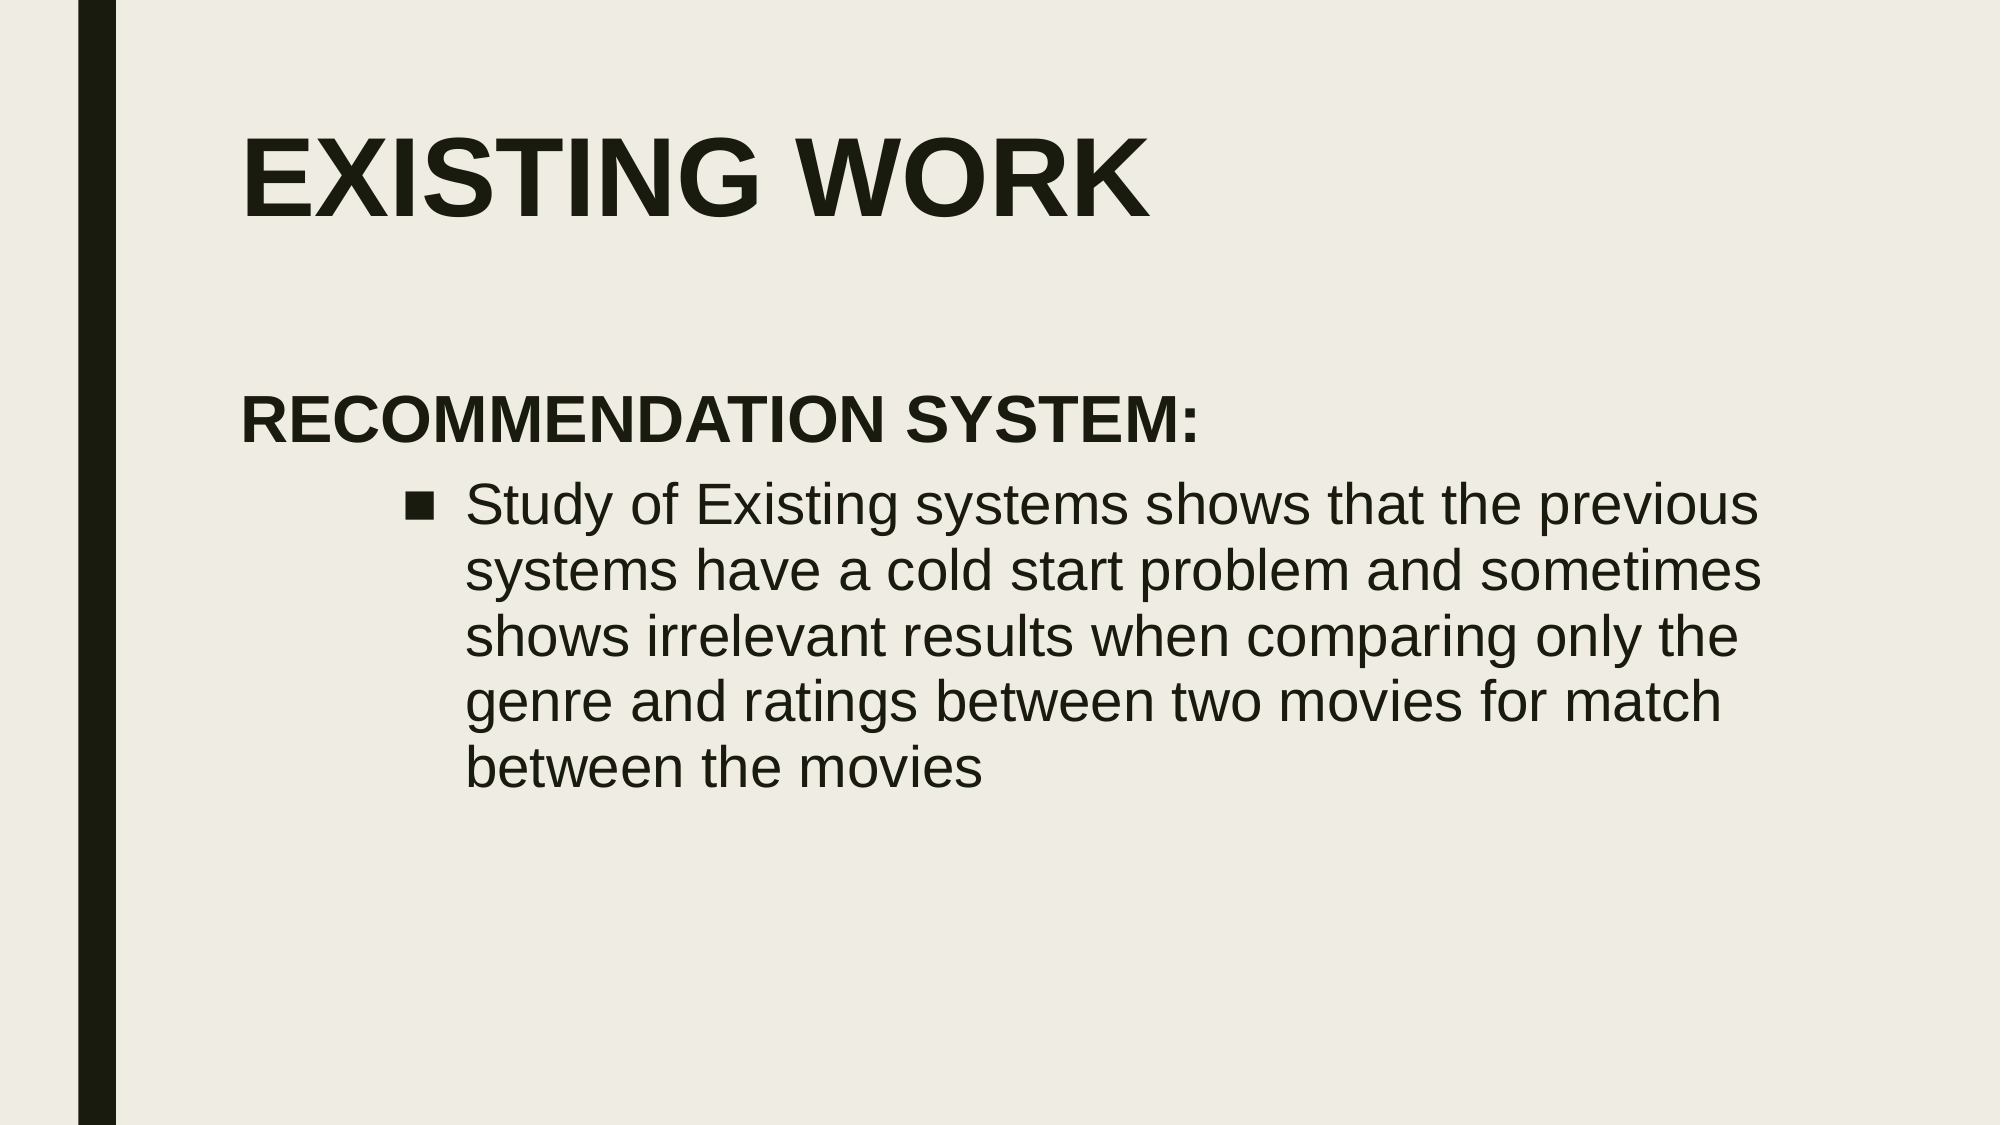

# EXISTING WORK
RECOMMENDATION SYSTEM:
Study of Existing systems shows that the previous systems have a cold start problem and sometimes shows irrelevant results when comparing only the genre and ratings between two movies for match between the movies